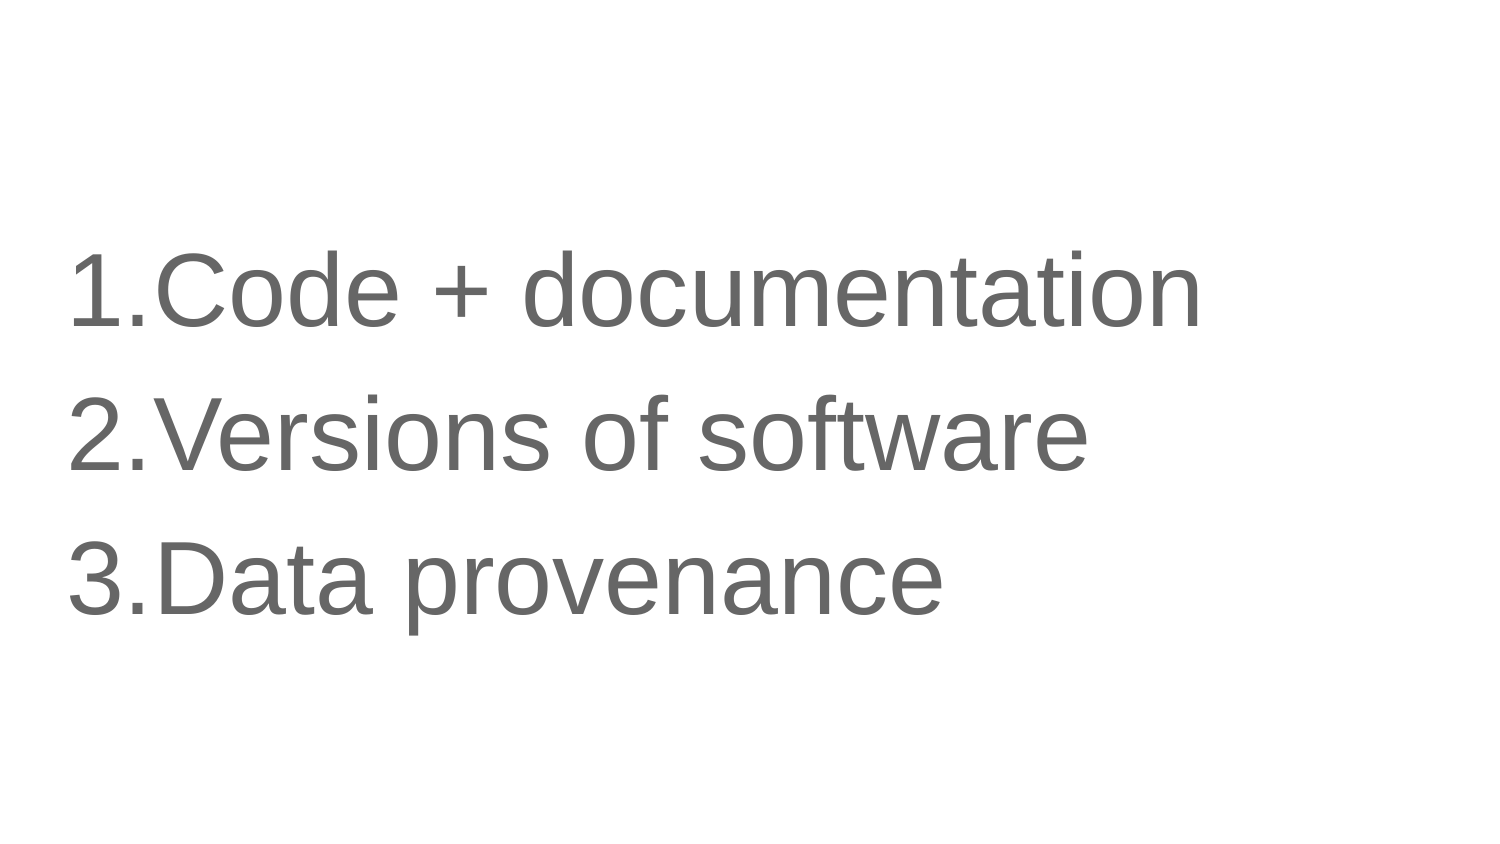

Code + documentation
Versions of software
Data provenance